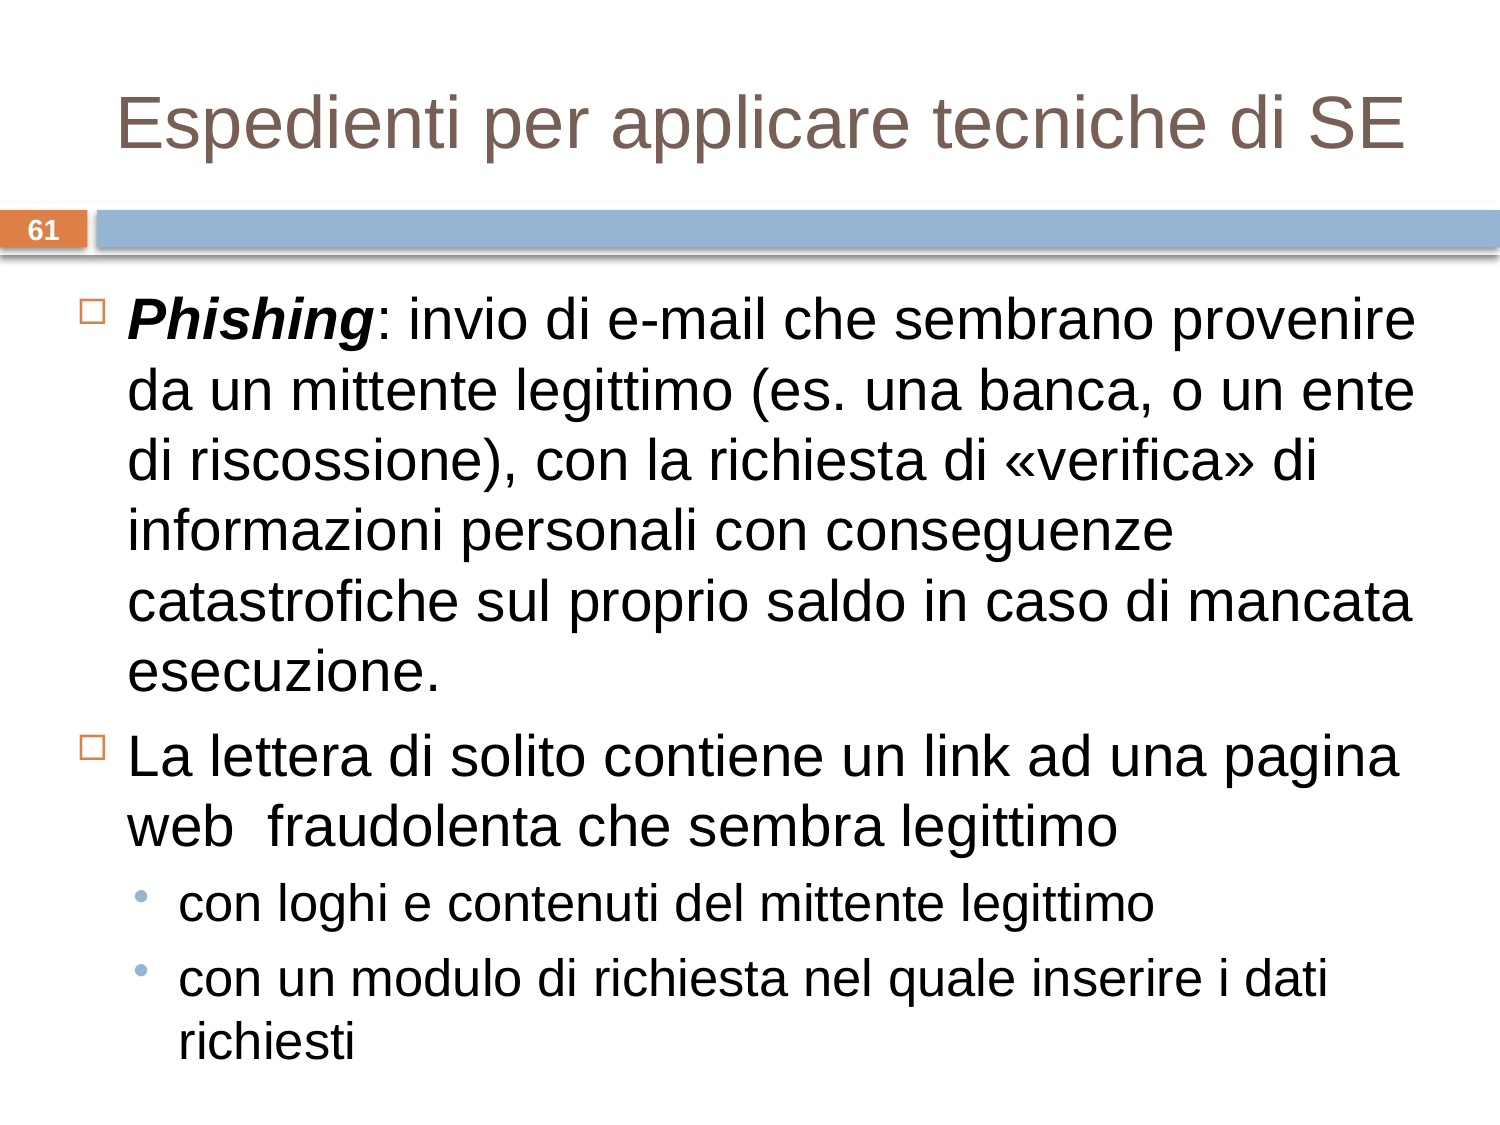

# Espedienti per applicare tecniche di SE
61
Phishing: invio di e-mail che sembrano provenire da un mittente legittimo (es. una banca, o un ente di riscossione), con la richiesta di «verifica» di informazioni personali con conseguenze catastrofiche sul proprio saldo in caso di mancata esecuzione.
La lettera di solito contiene un link ad una pagina web  fraudolenta che sembra legittimo
con loghi e contenuti del mittente legittimo
con un modulo di richiesta nel quale inserire i dati richiesti